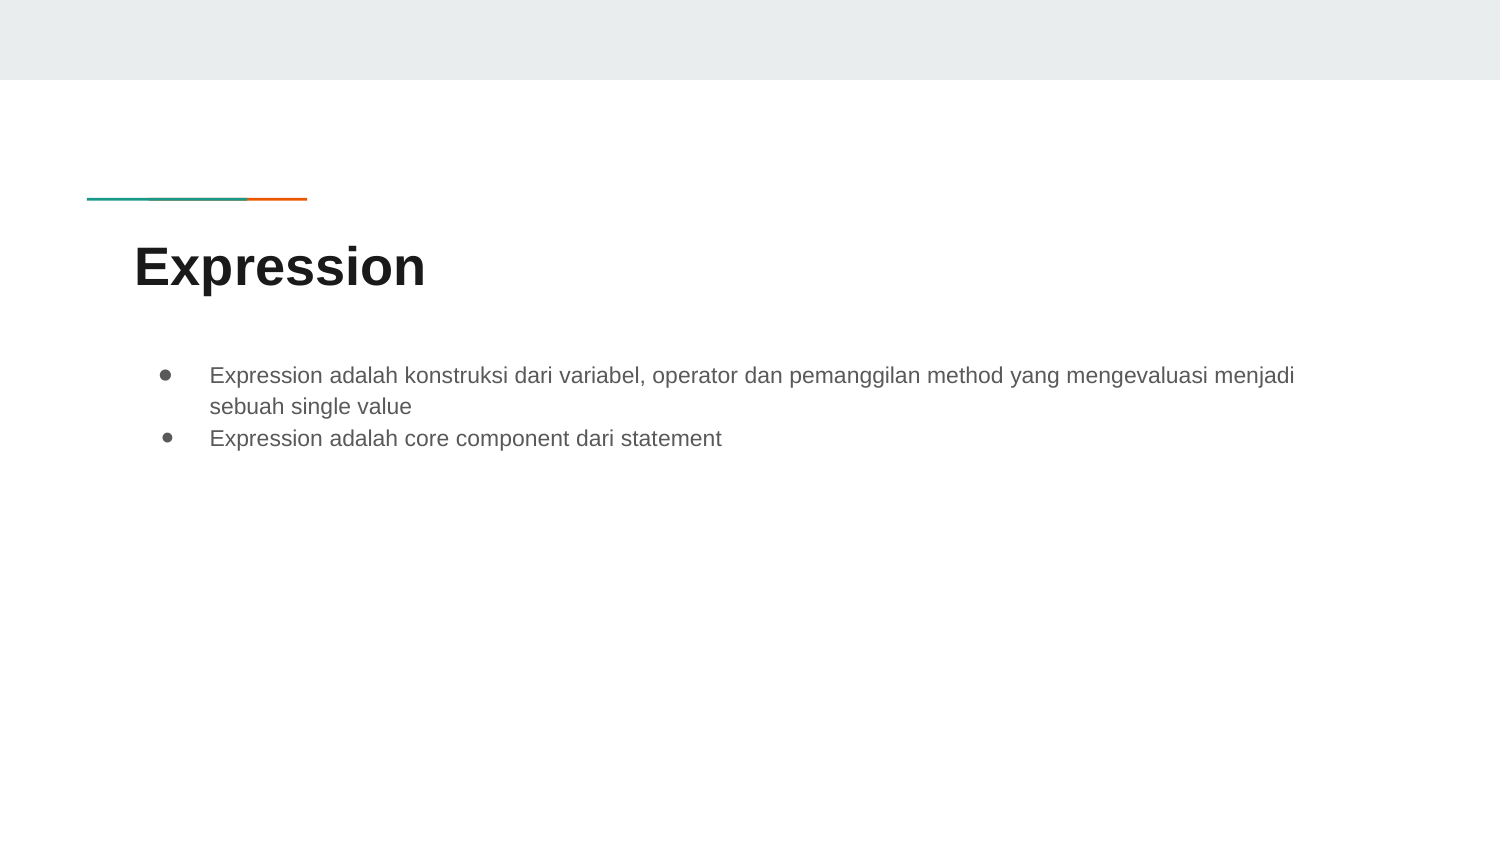

# Expression
Expression adalah konstruksi dari variabel, operator dan pemanggilan method yang mengevaluasi menjadi sebuah single value
Expression adalah core component dari statement